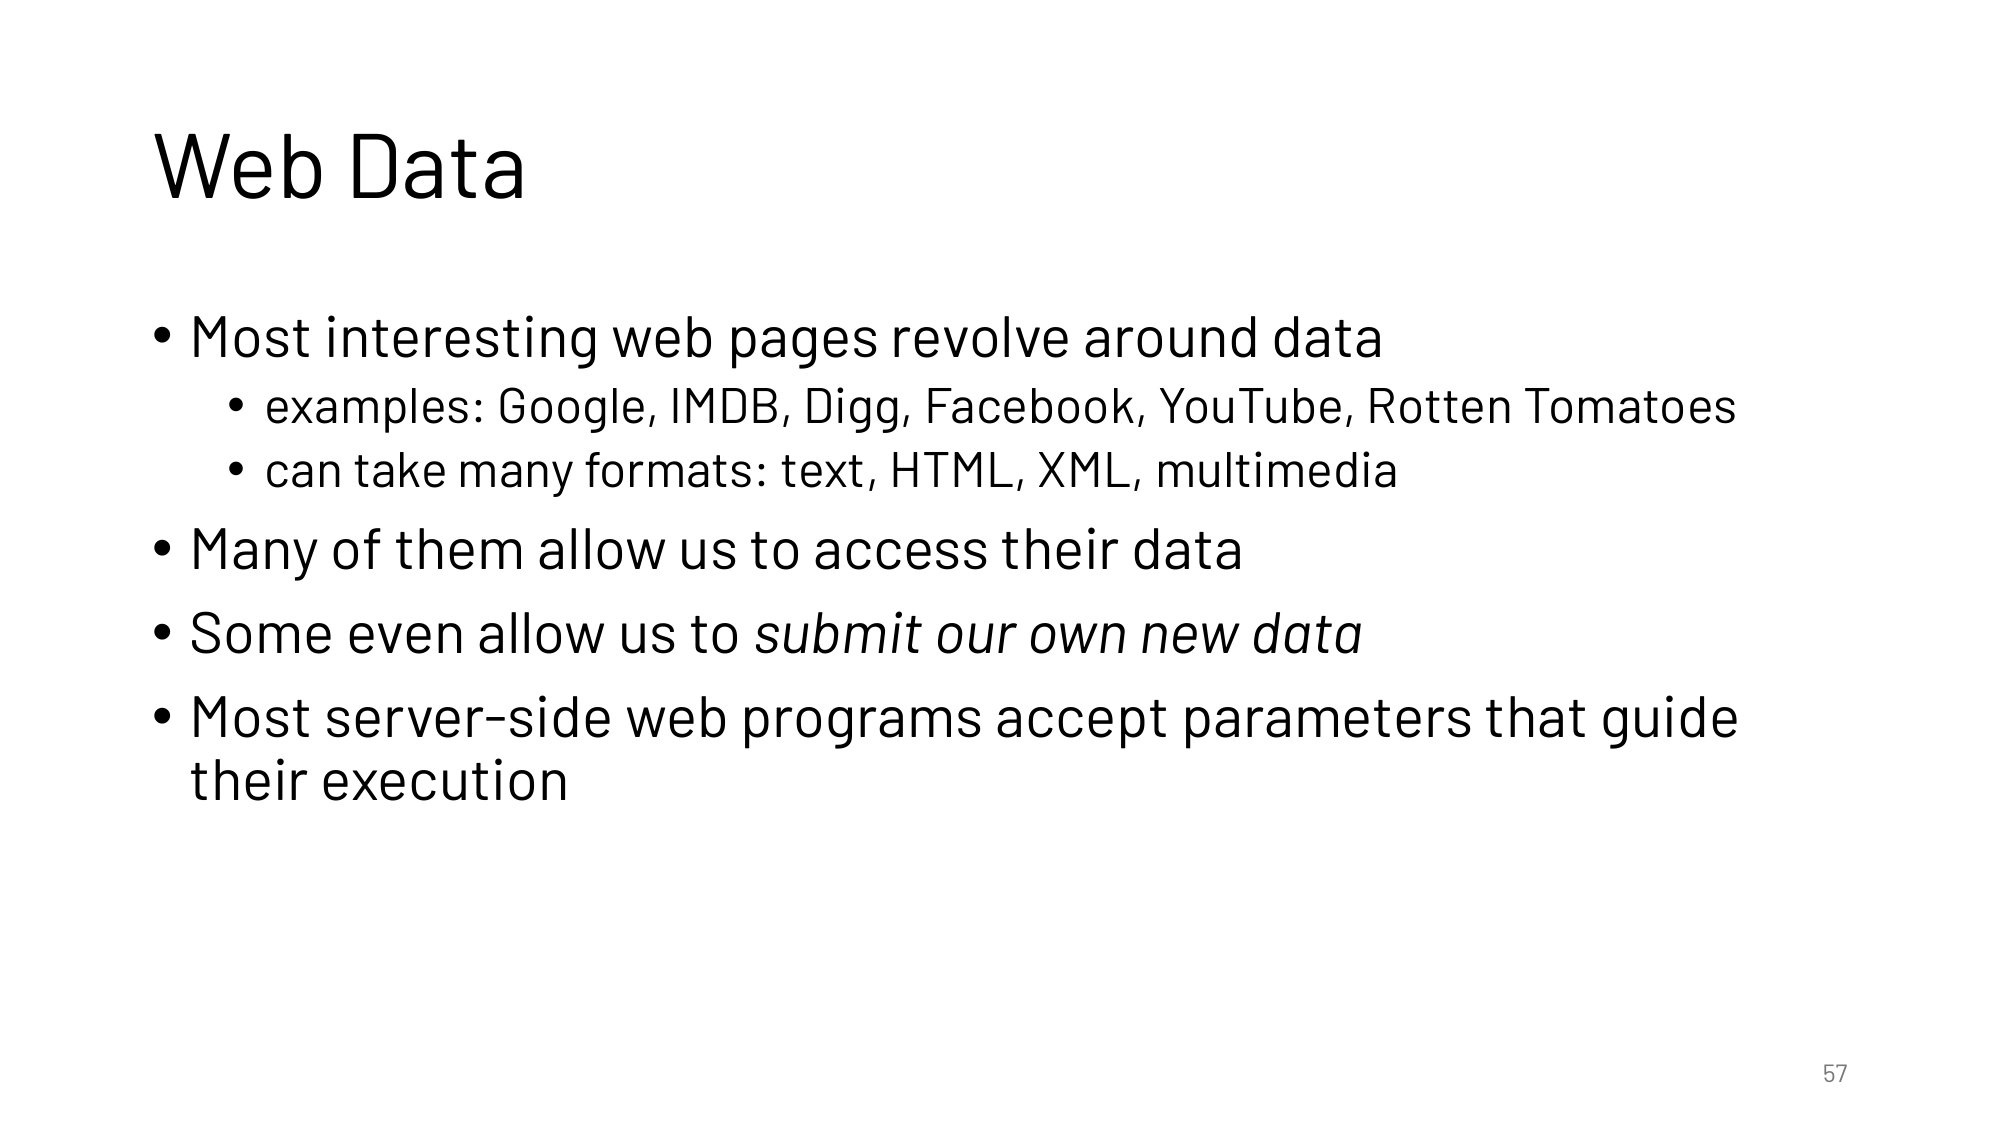

# Web Data
Most interesting web pages revolve around data
examples: Google, IMDB, Digg, Facebook, YouTube, Rotten Tomatoes
can take many formats: text, HTML, XML, multimedia
Many of them allow us to access their data
Some even allow us to submit our own new data
Most server-side web programs accept parameters that guide their execution
57